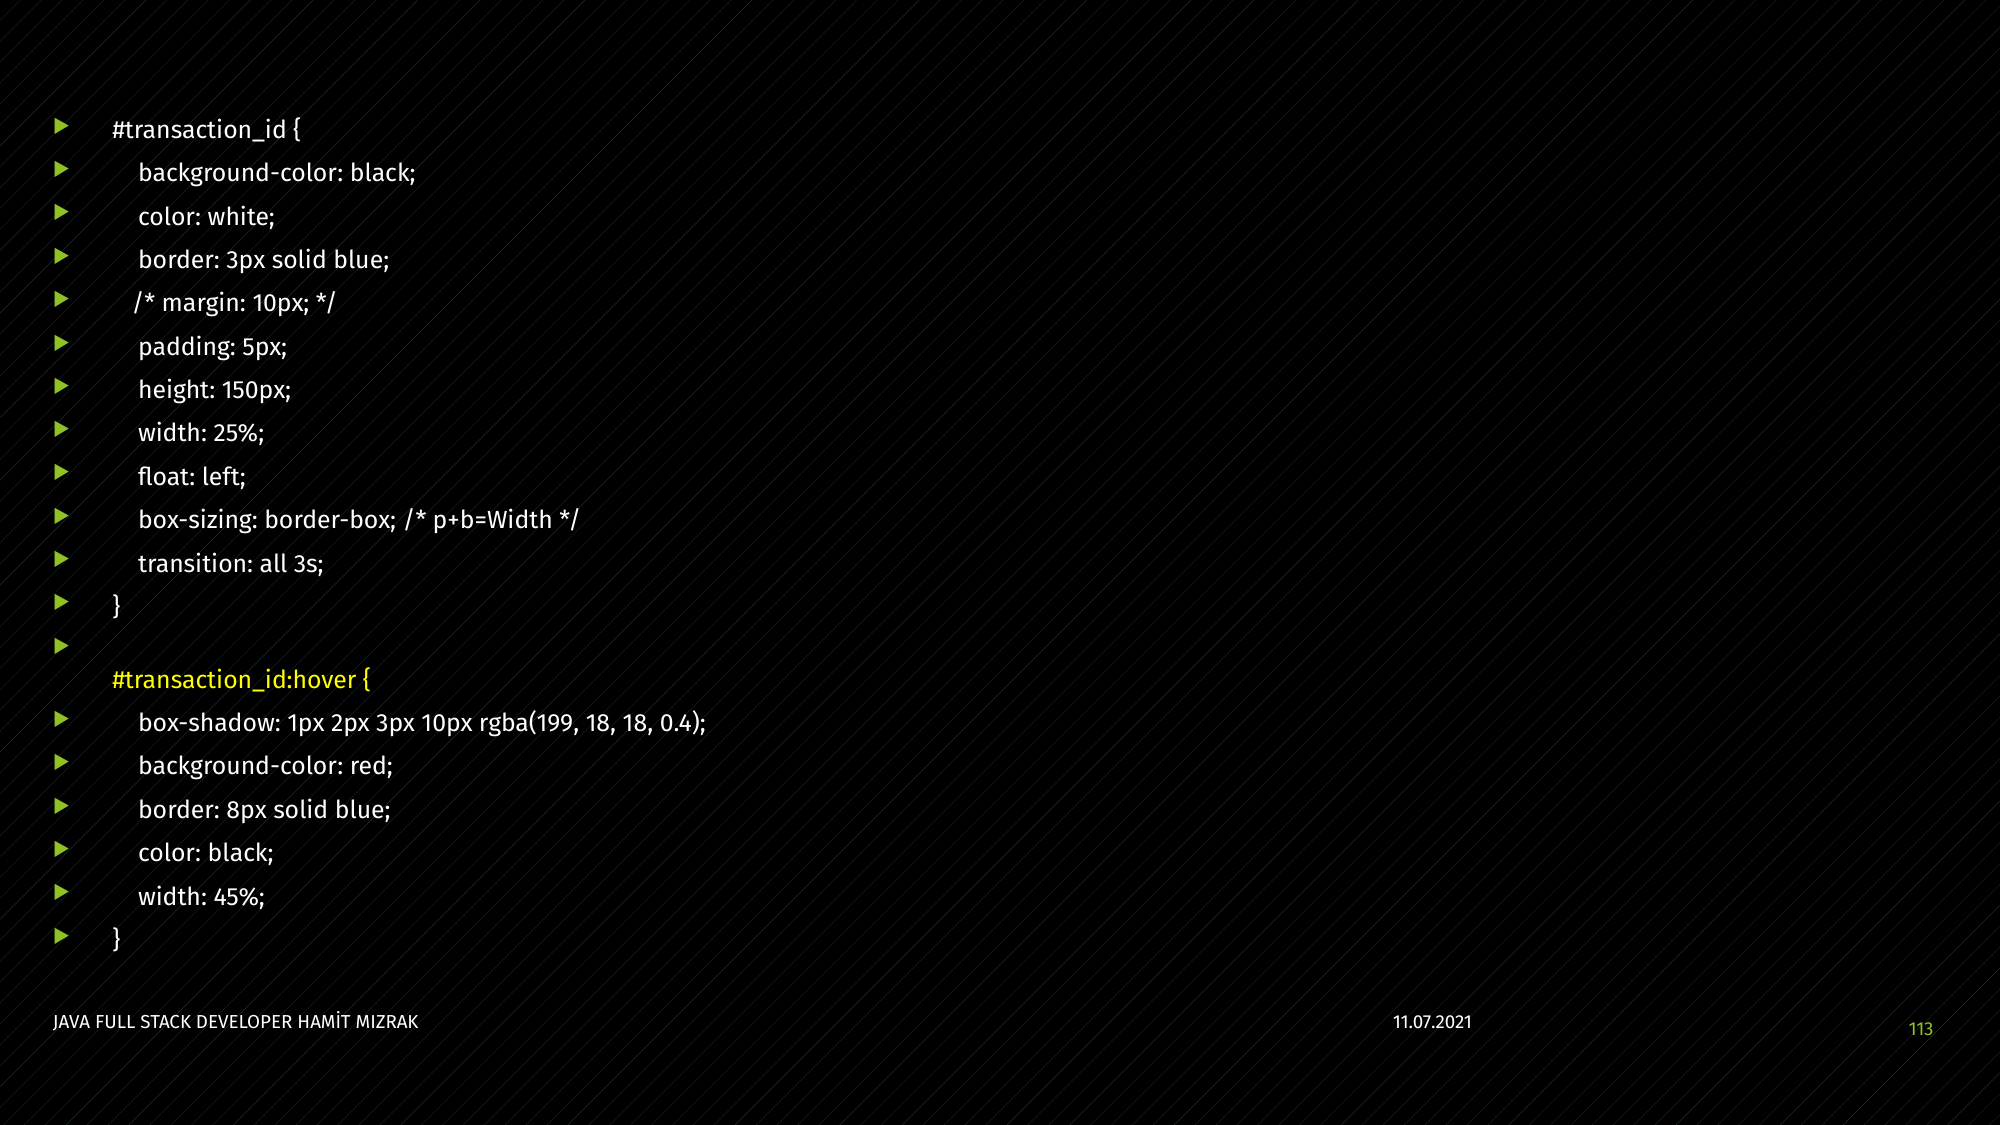

#
#transaction_id {
    background-color: black;
    color: white;
    border: 3px solid blue;
   /* margin: 10px; */
    padding: 5px;
    height: 150px;
    width: 25%;
    float: left;
    box-sizing: border-box; /* p+b=Width */
    transition: all 3s;
}
#transaction_id:hover {
    box-shadow: 1px 2px 3px 10px rgba(199, 18, 18, 0.4);
    background-color: red;
    border: 8px solid blue;
    color: black;
    width: 45%;
}

JAVA FULL STACK DEVELOPER HAMİT MIZRAK
11.07.2021
113